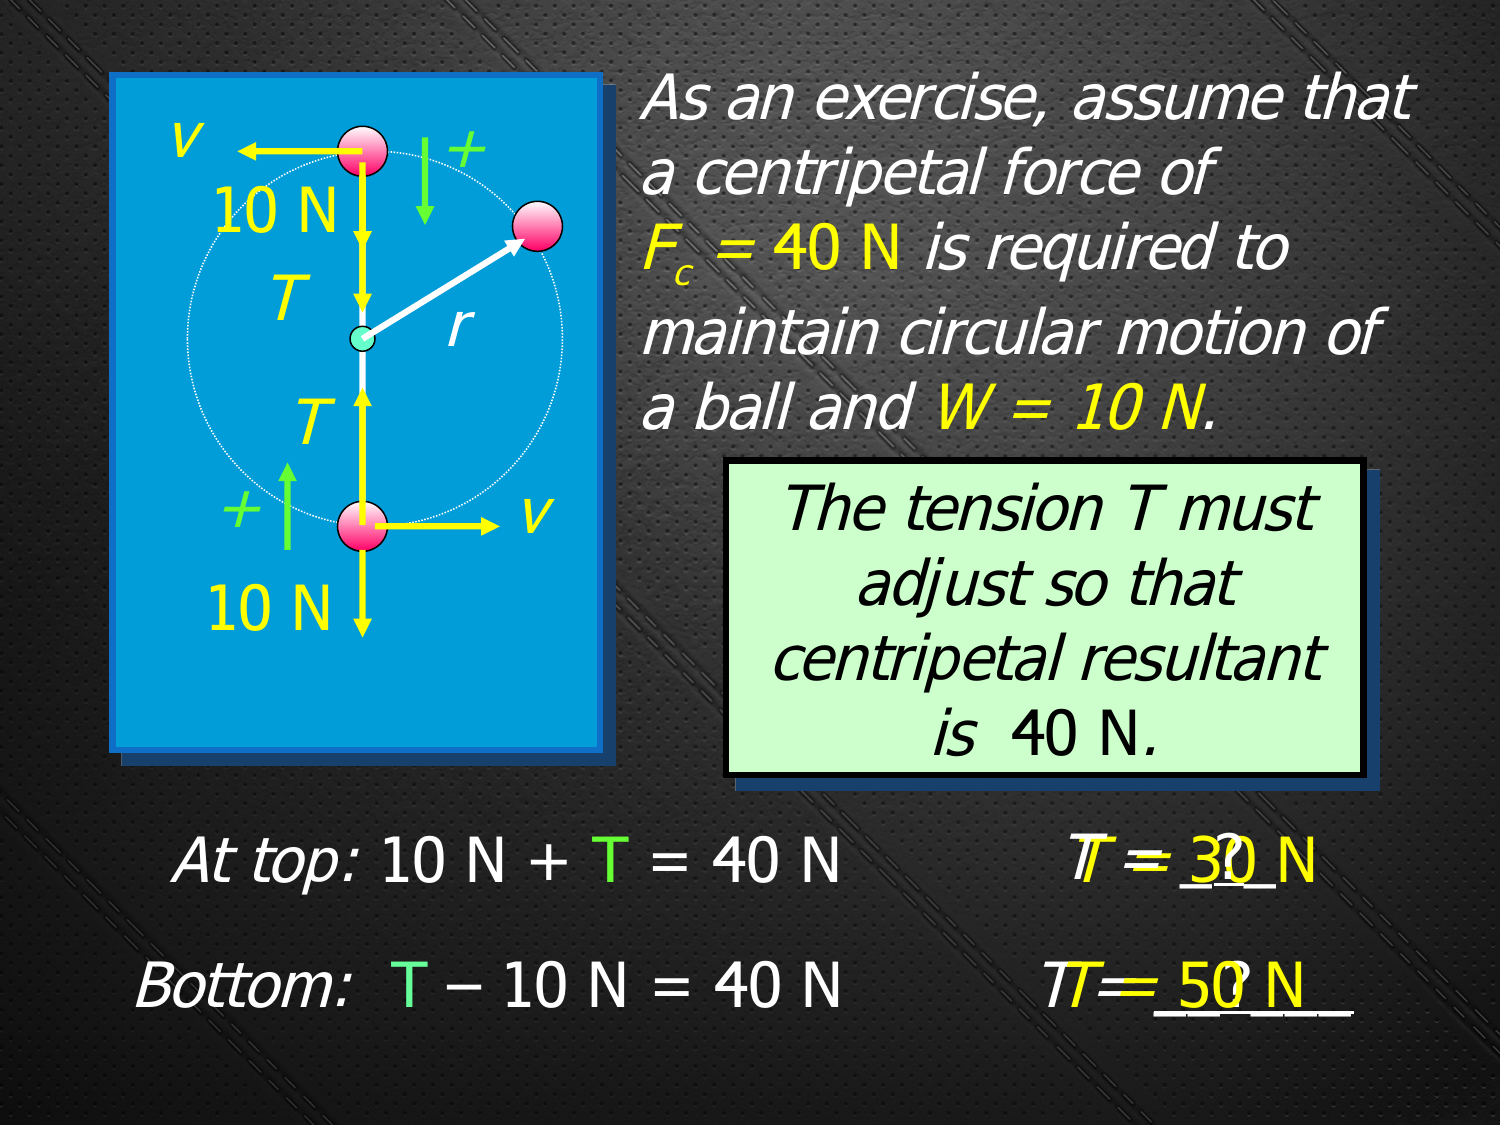

As an exercise, assume that a centripetal force of         Fc = 40 N is required to maintain circular motion of a ball and W = 10 N.

v

r

v

+

10 N

T
T

+

10 N
The tension T must adjust so that centripetal resultant is  40 N.
T = _?_
At top: 10 N + T = 40 N
T = 30 N
Bottom:  T – 10 N = 40 N
T = 50 N
T = __?___